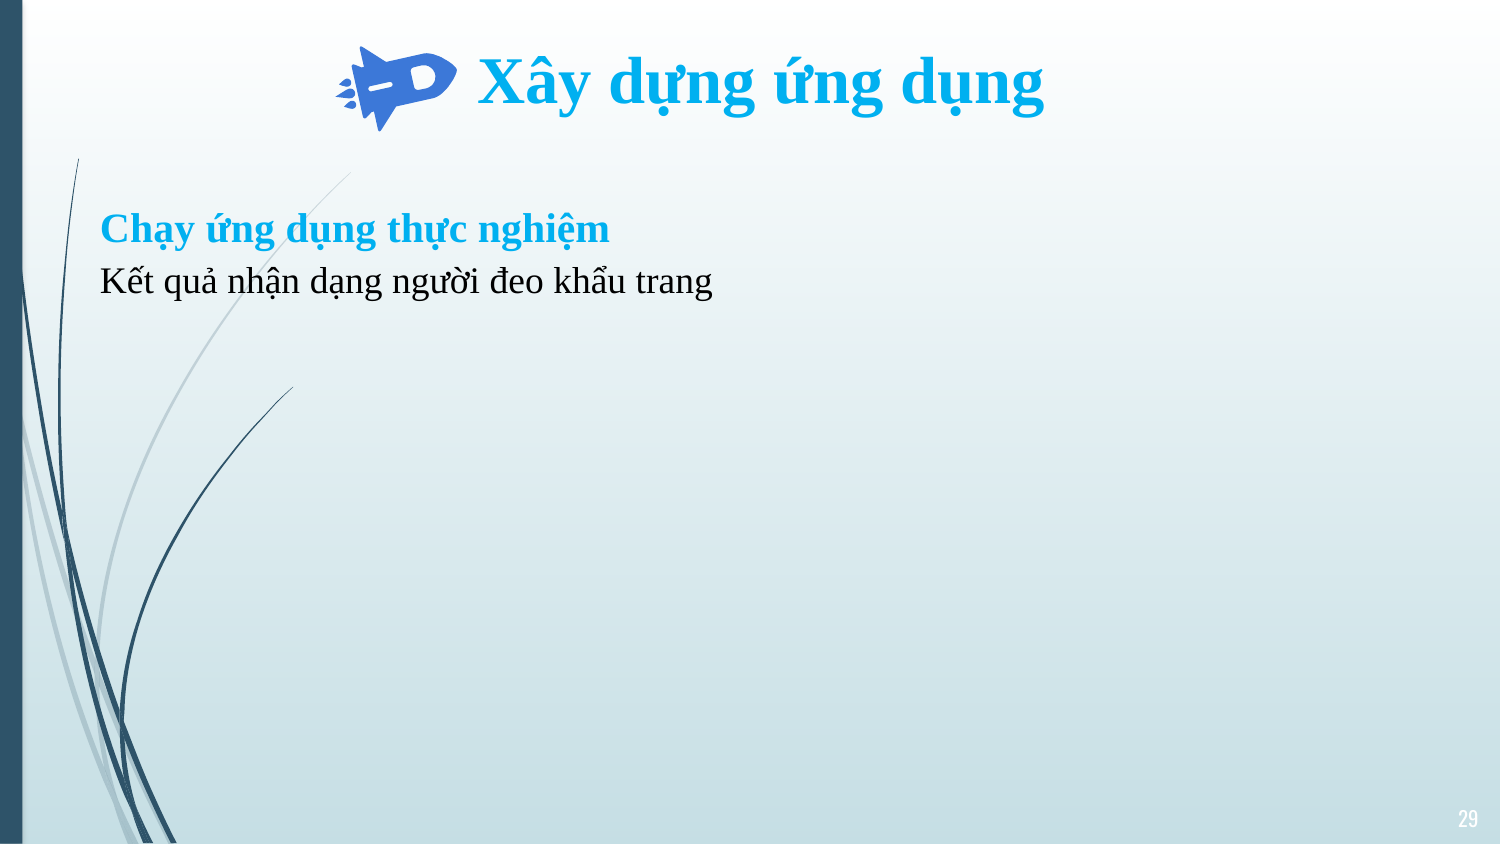

Xây dựng ứng dụng

Chạy ứng dụng thực nghiệm
Kết quả nhận dạng người đeo khẩu trang
29